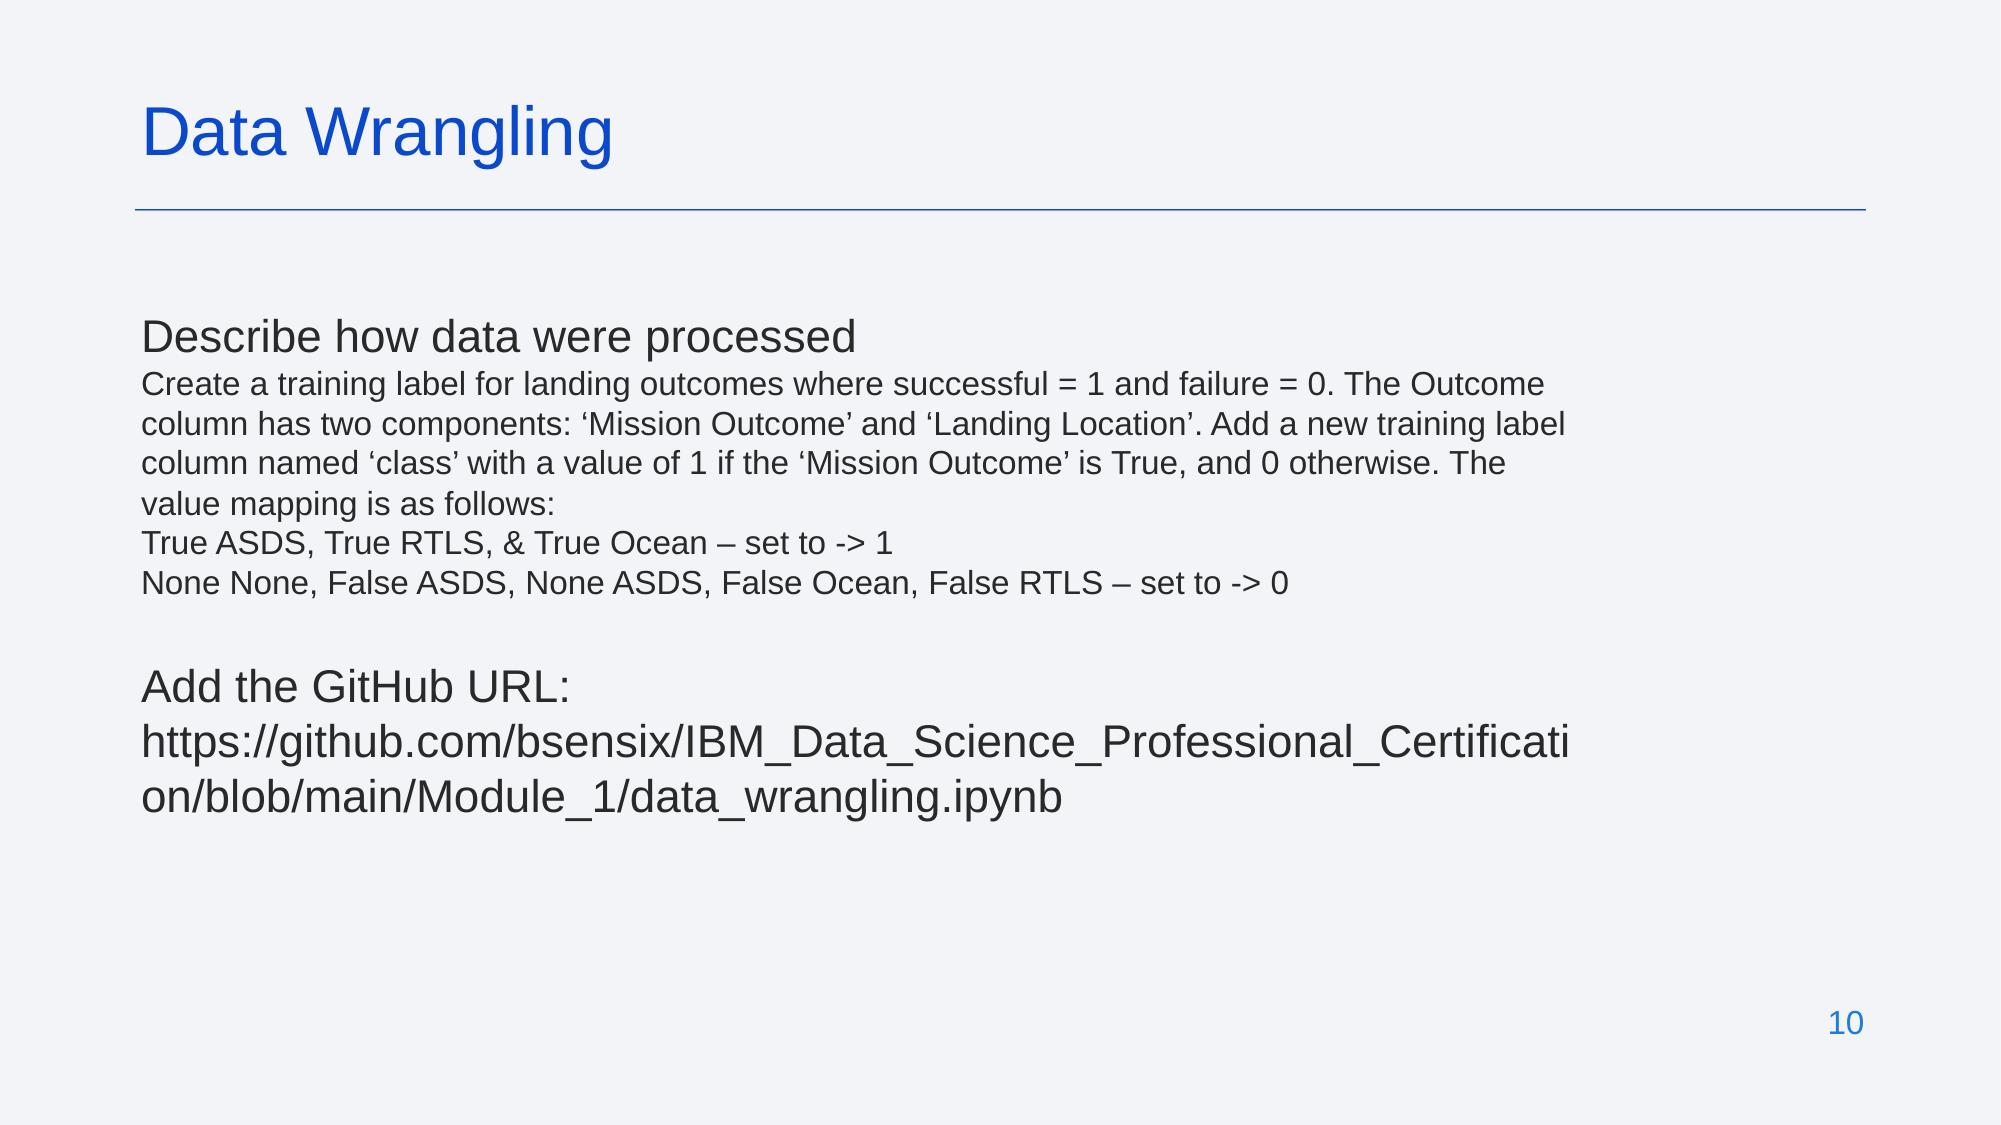

Data Wrangling
Describe how data were processed
Create a training label for landing outcomes where successful = 1 and failure = 0. The Outcome column has two components: ‘Mission Outcome’ and ‘Landing Location’. Add a new training label column named ‘class’ with a value of 1 if the ‘Mission Outcome’ is True, and 0 otherwise. The value mapping is as follows:
True ASDS, True RTLS, & True Ocean – set to -> 1
None None, False ASDS, None ASDS, False Ocean, False RTLS – set to -> 0

Add the GitHub URL:
https://github.com/bsensix/IBM_Data_Science_Professional_Certification/blob/main/Module_1/data_wrangling.ipynb

10